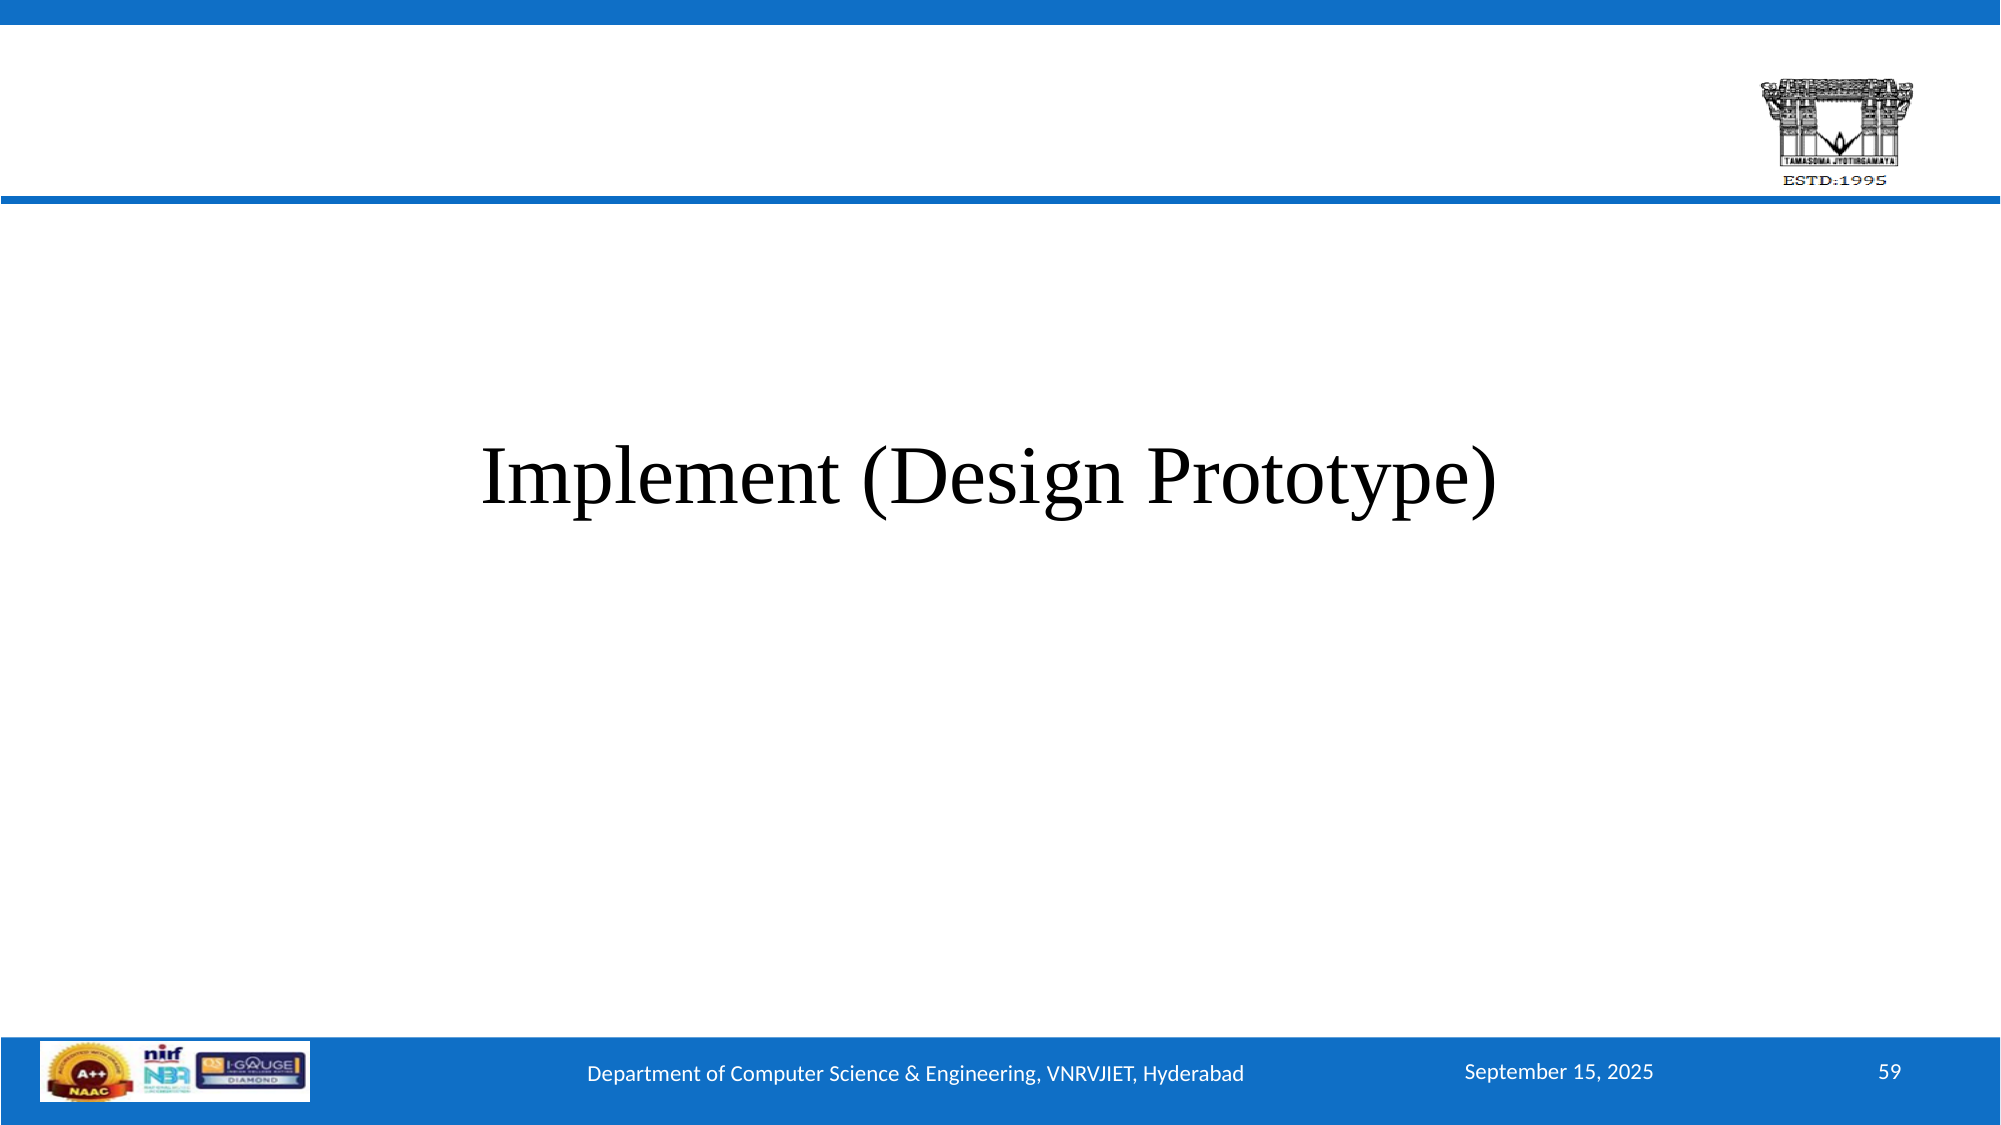

# Implement (Design Prototype)
September 15, 2025
59
Department of Computer Science & Engineering, VNRVJIET, Hyderabad